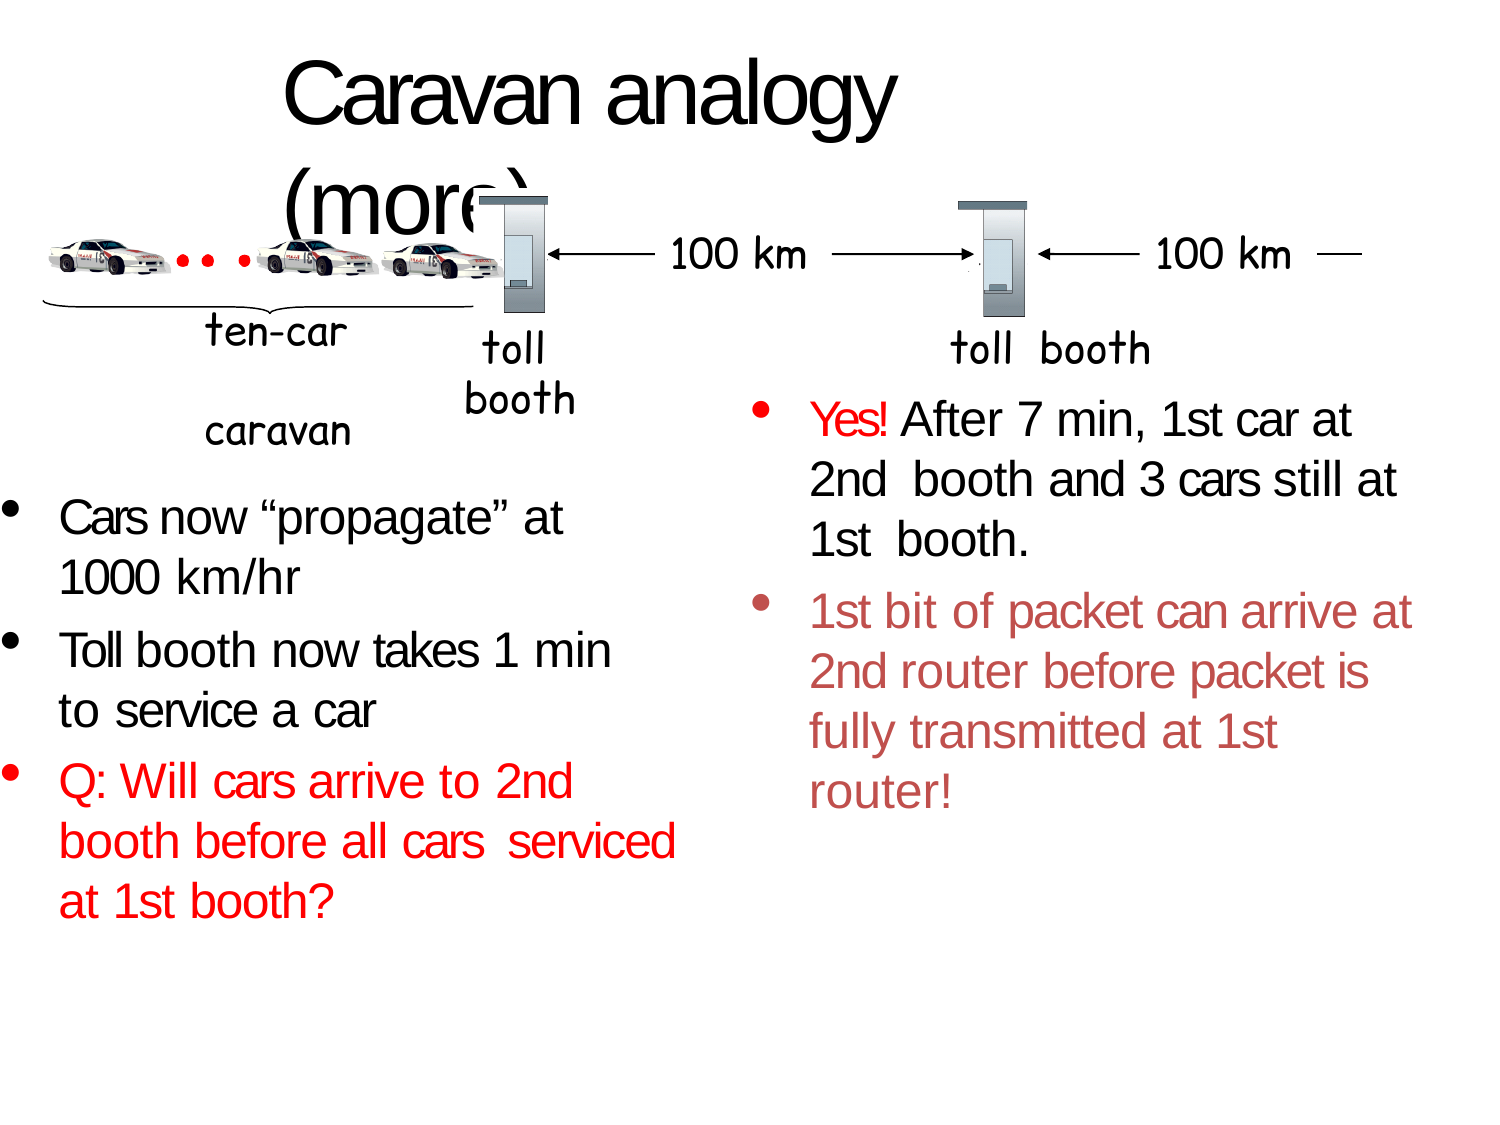

Caravan analogy (more)

100 km
100 km

ten-car  caravan

toll  booth
toll  booth
Yes! After 7 min, 1st car at 2nd  booth and 3 cars still at 1st  booth.
1st bit of packet can arrive at  2nd router before packet is  fully transmitted at 1st router!
Cars now “propagate” at
1000 km/hr
Toll booth now takes 1 min
to service a car
Q: Will cars arrive to 2nd  booth before all cars  serviced at 1st booth?